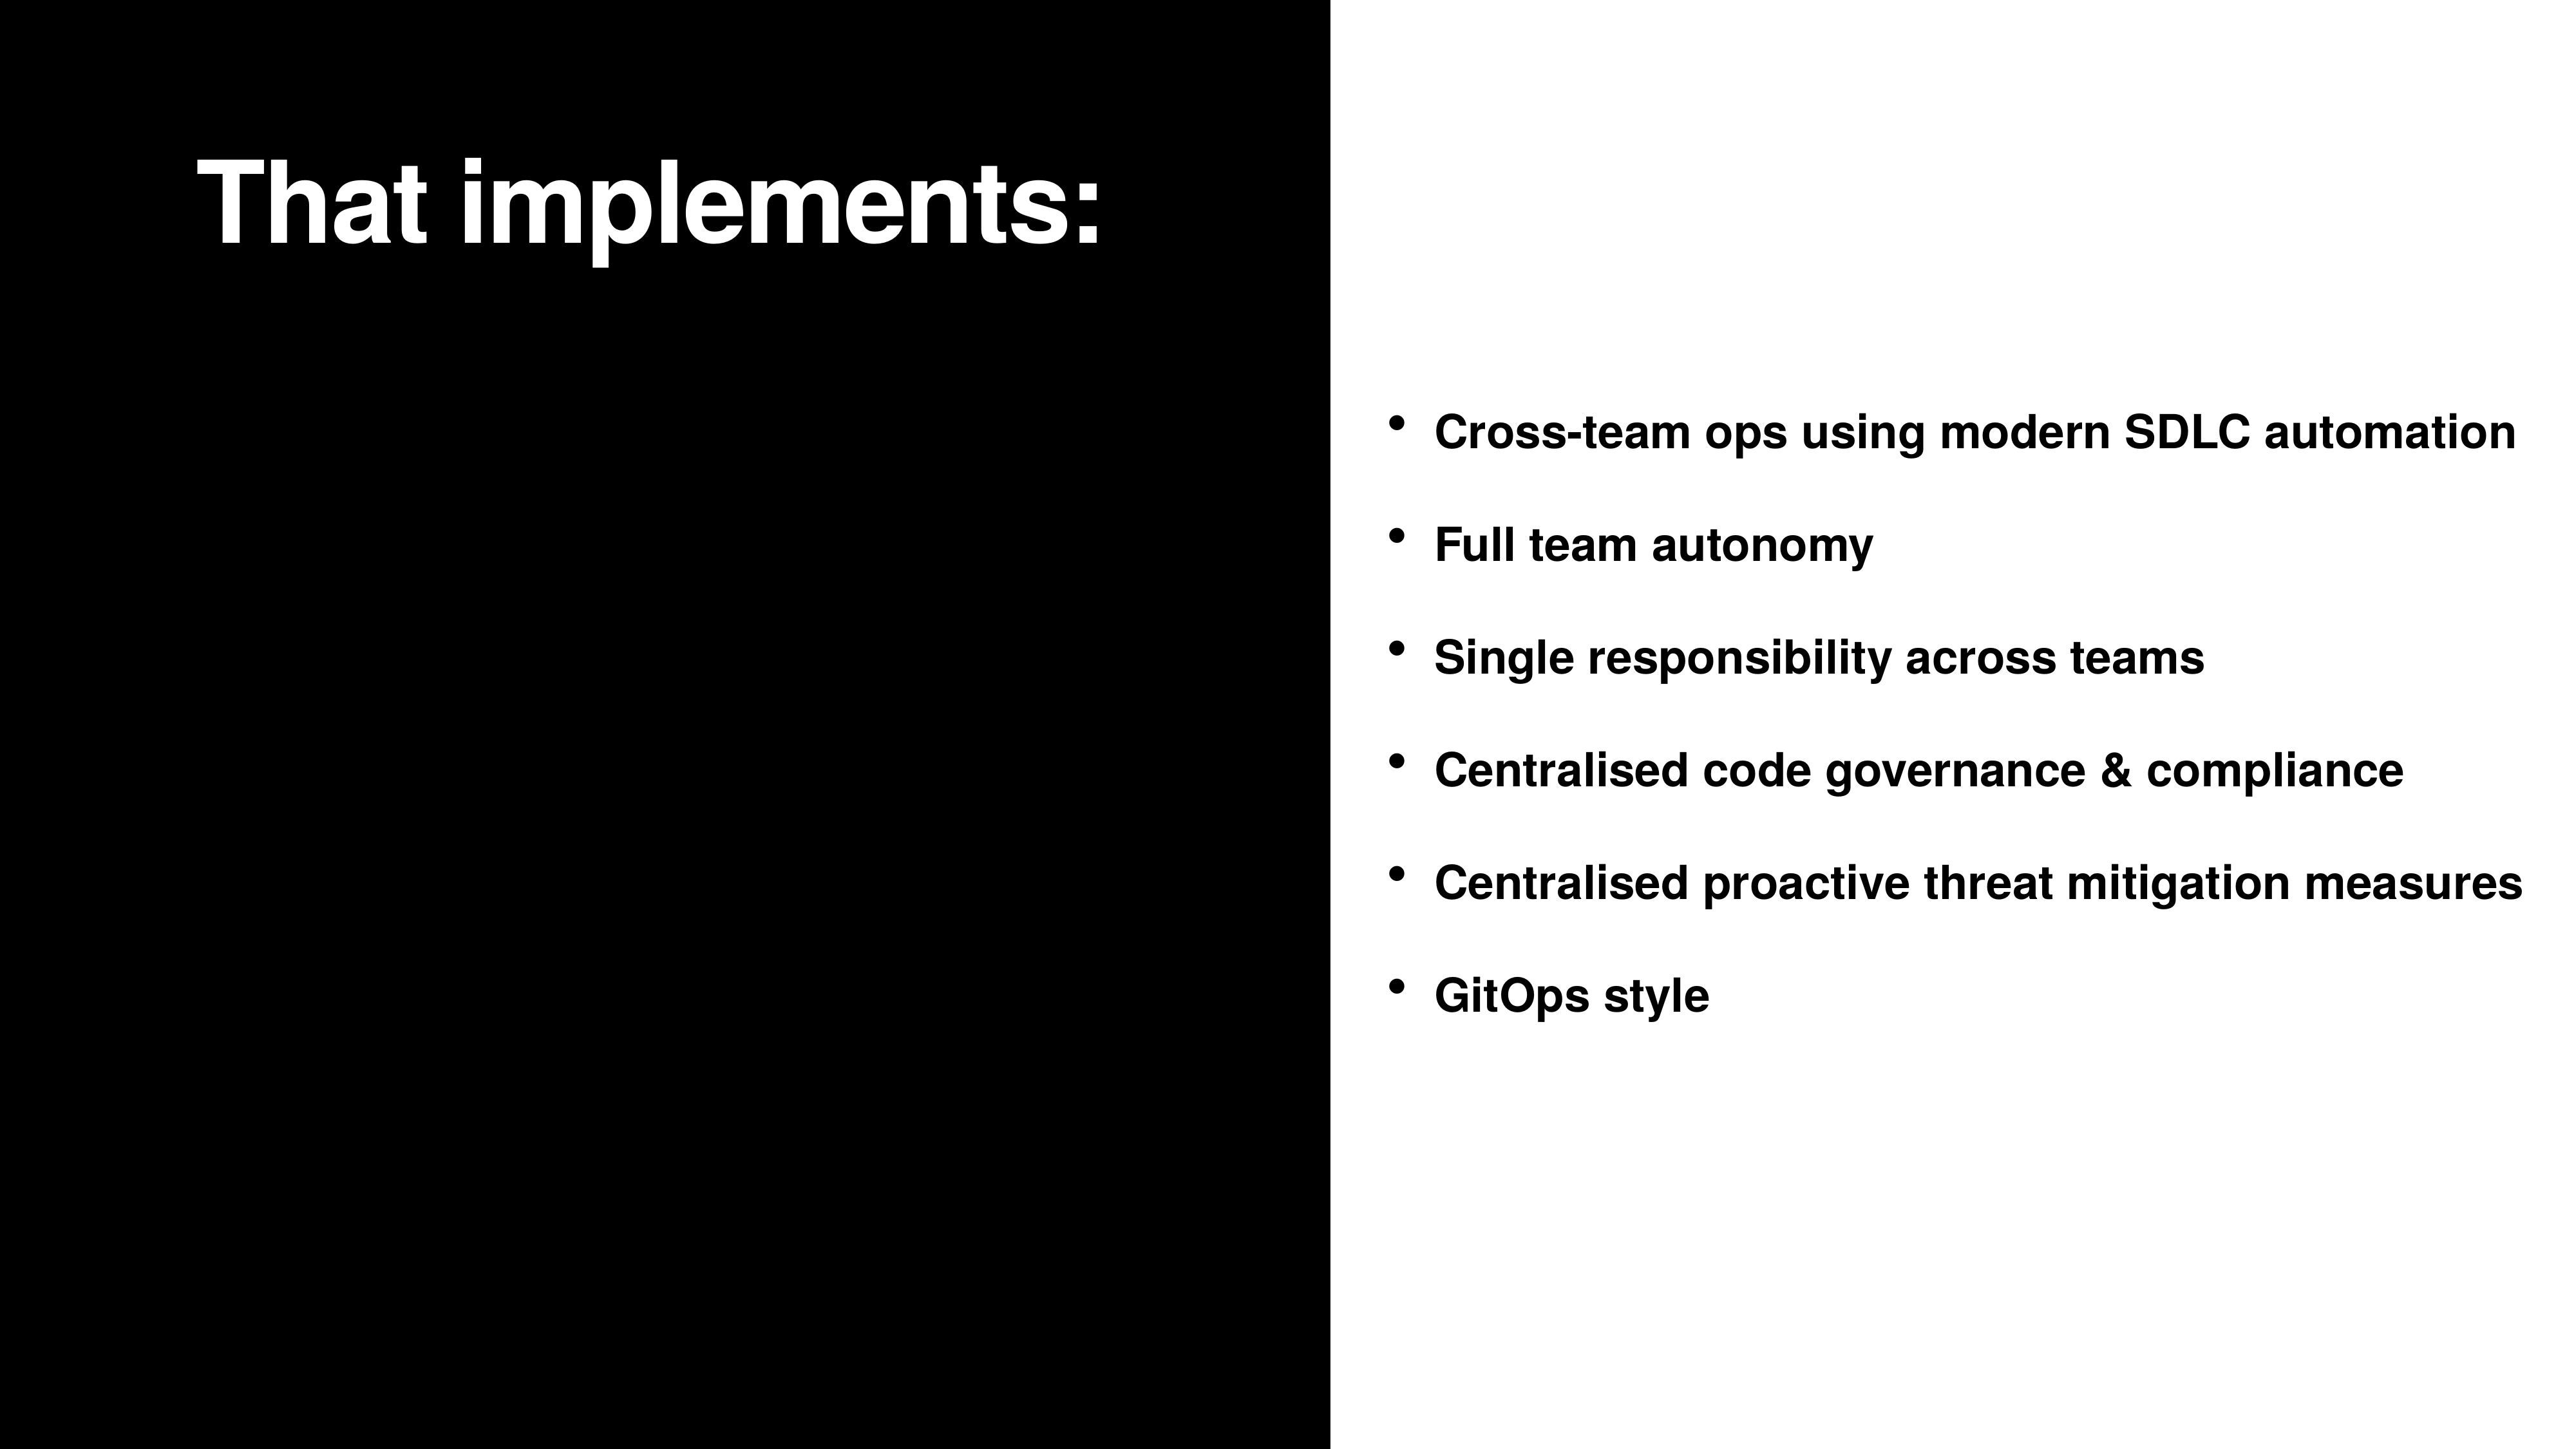

That implements:
Cross-team ops using modern SDLC automation
Full team autonomy
Single responsibility across teams
Centralised code governance & compliance
Centralised proactive threat mitigation measures
GitOps style